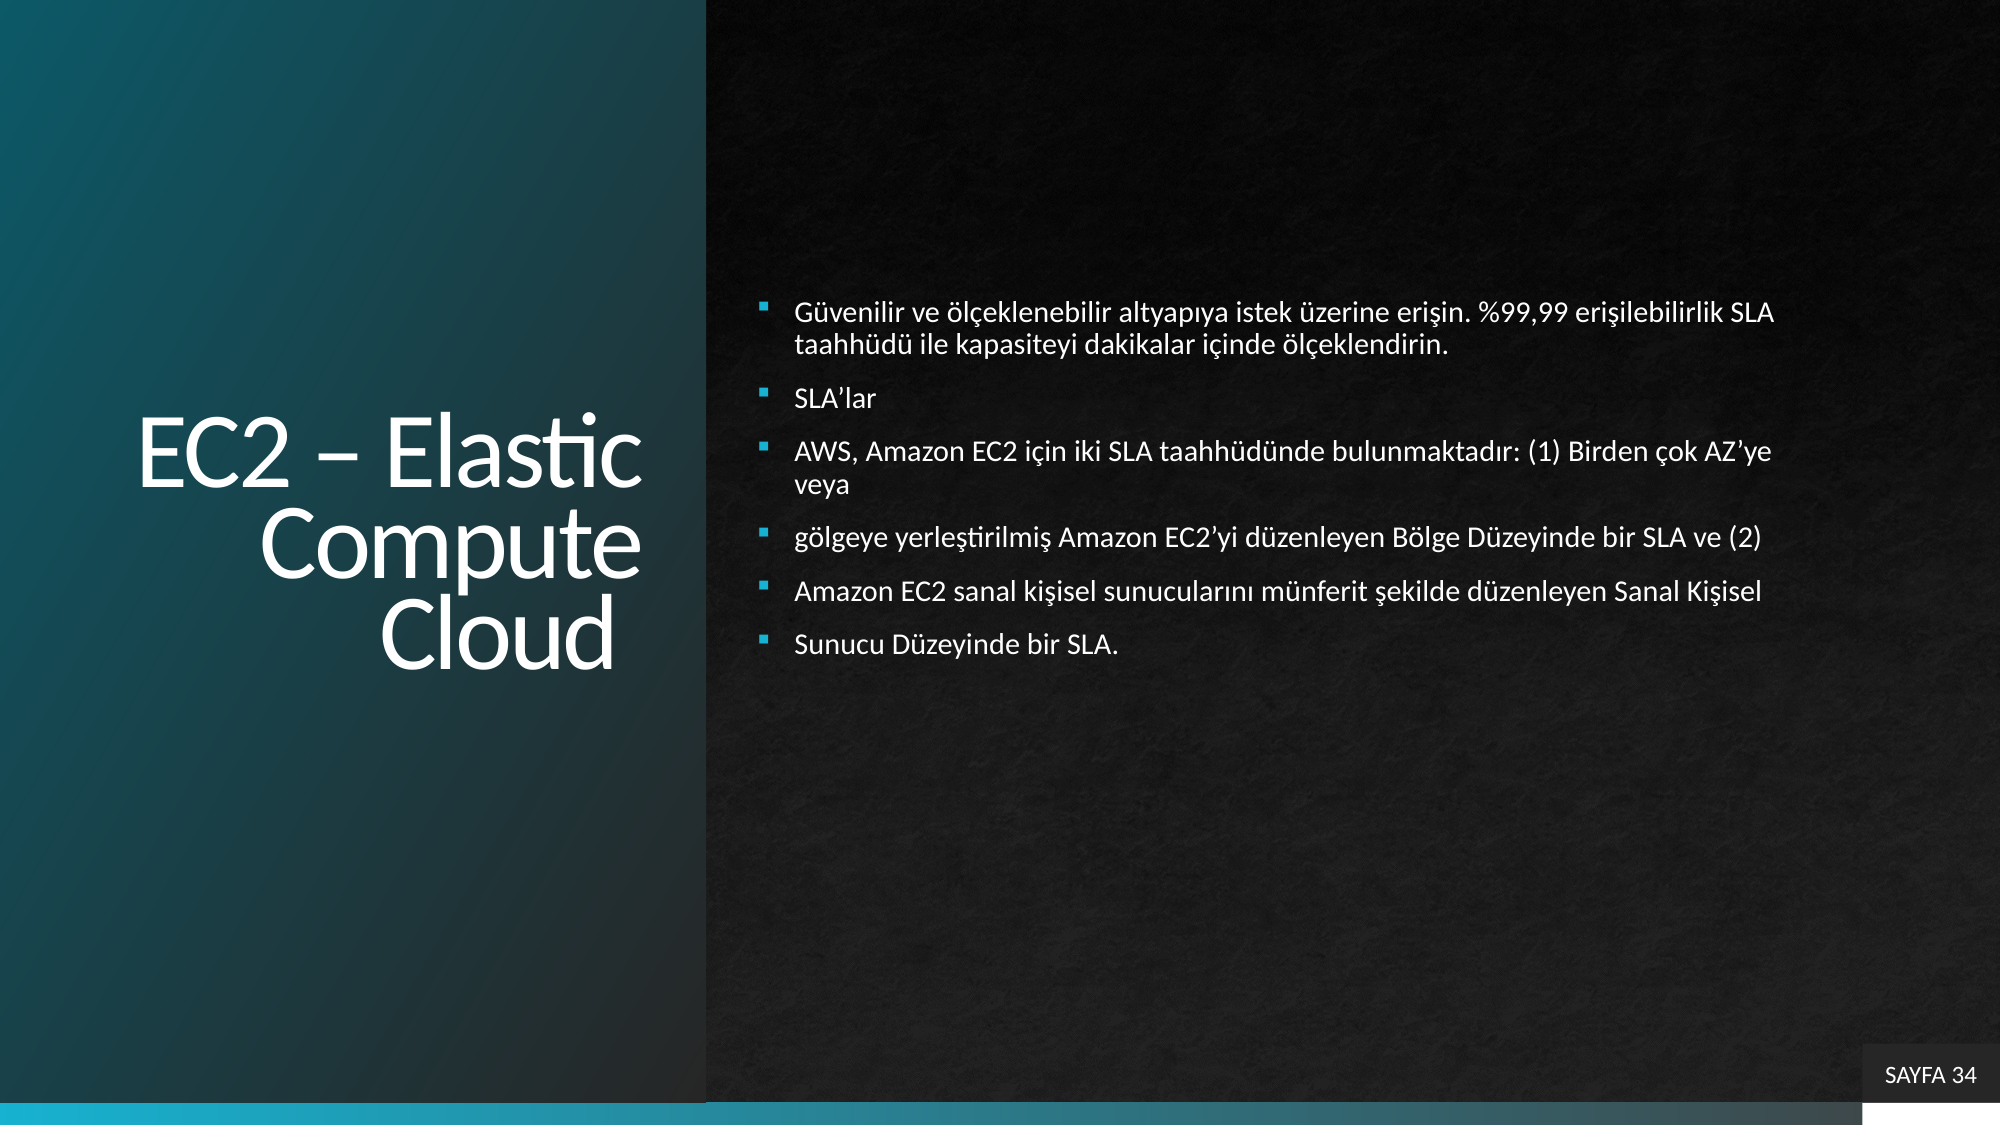

Güvenilir ve ölçeklenebilir altyapıya istek üzerine erişin. %99,99 erişilebilirlik SLA taahhüdü ile kapasiteyi dakikalar içinde ölçeklendirin.
SLA’lar
AWS, Amazon EC2 için iki SLA taahhüdünde bulunmaktadır: (1) Birden çok AZ’ye veya
gölgeye yerleştirilmiş Amazon EC2’yi düzenleyen Bölge Düzeyinde bir SLA ve (2)
Amazon EC2 sanal kişisel sunucularını münferit şekilde düzenleyen Sanal Kişisel
Sunucu Düzeyinde bir SLA.
# EC2 – Elastic Compute Cloud
SAYFA 34